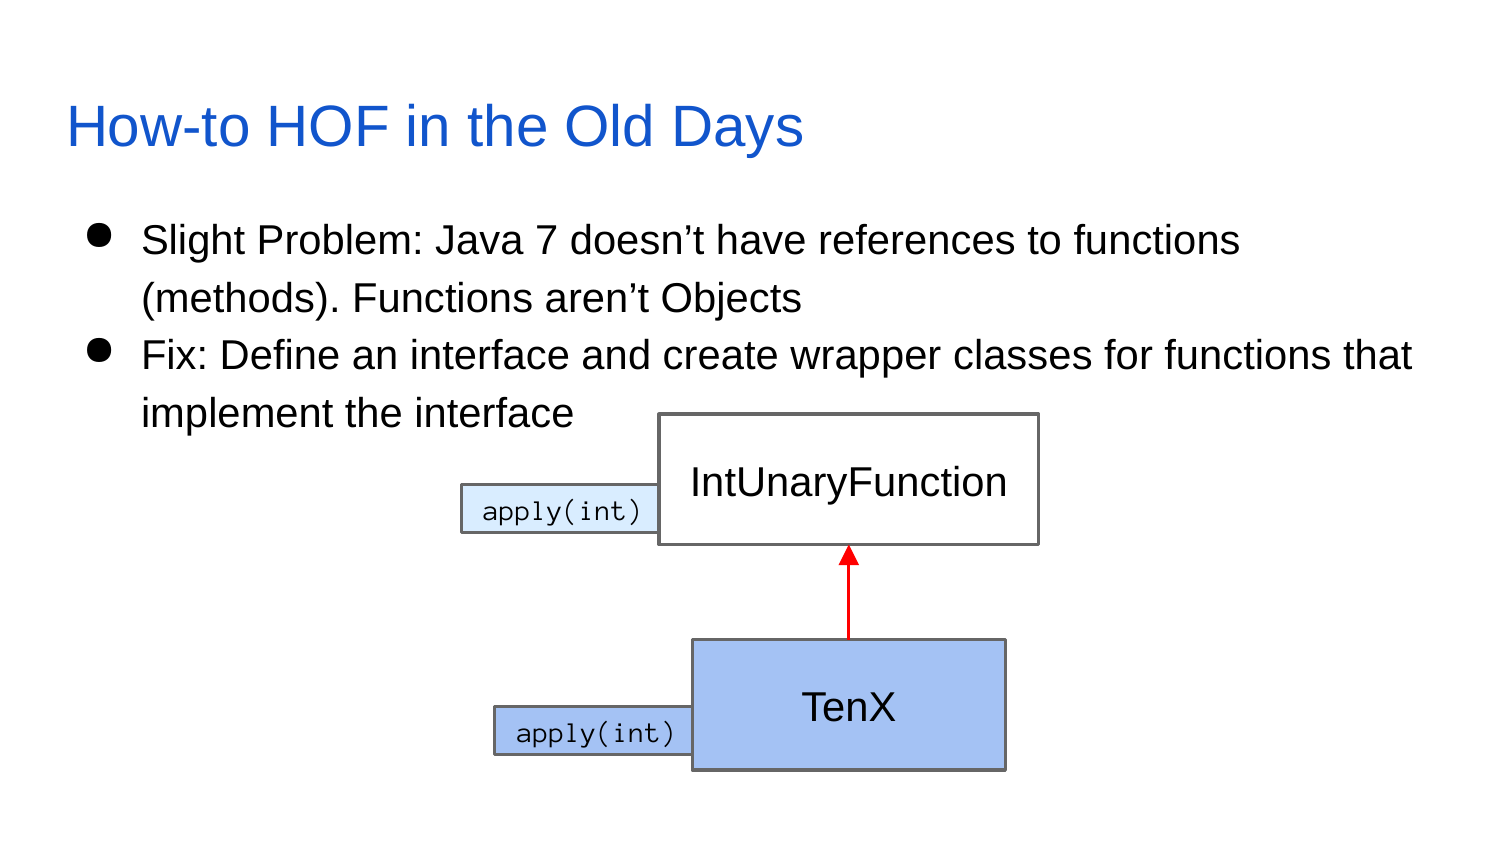

# How-to HOF in the Old Days
Slight Problem: Java 7 doesn’t have references to functions (methods). Functions aren’t Objects
Fix: Define an interface and create wrapper classes for functions that implement the interface

IntUnaryFunction
apply(int)
TenX
apply(int)